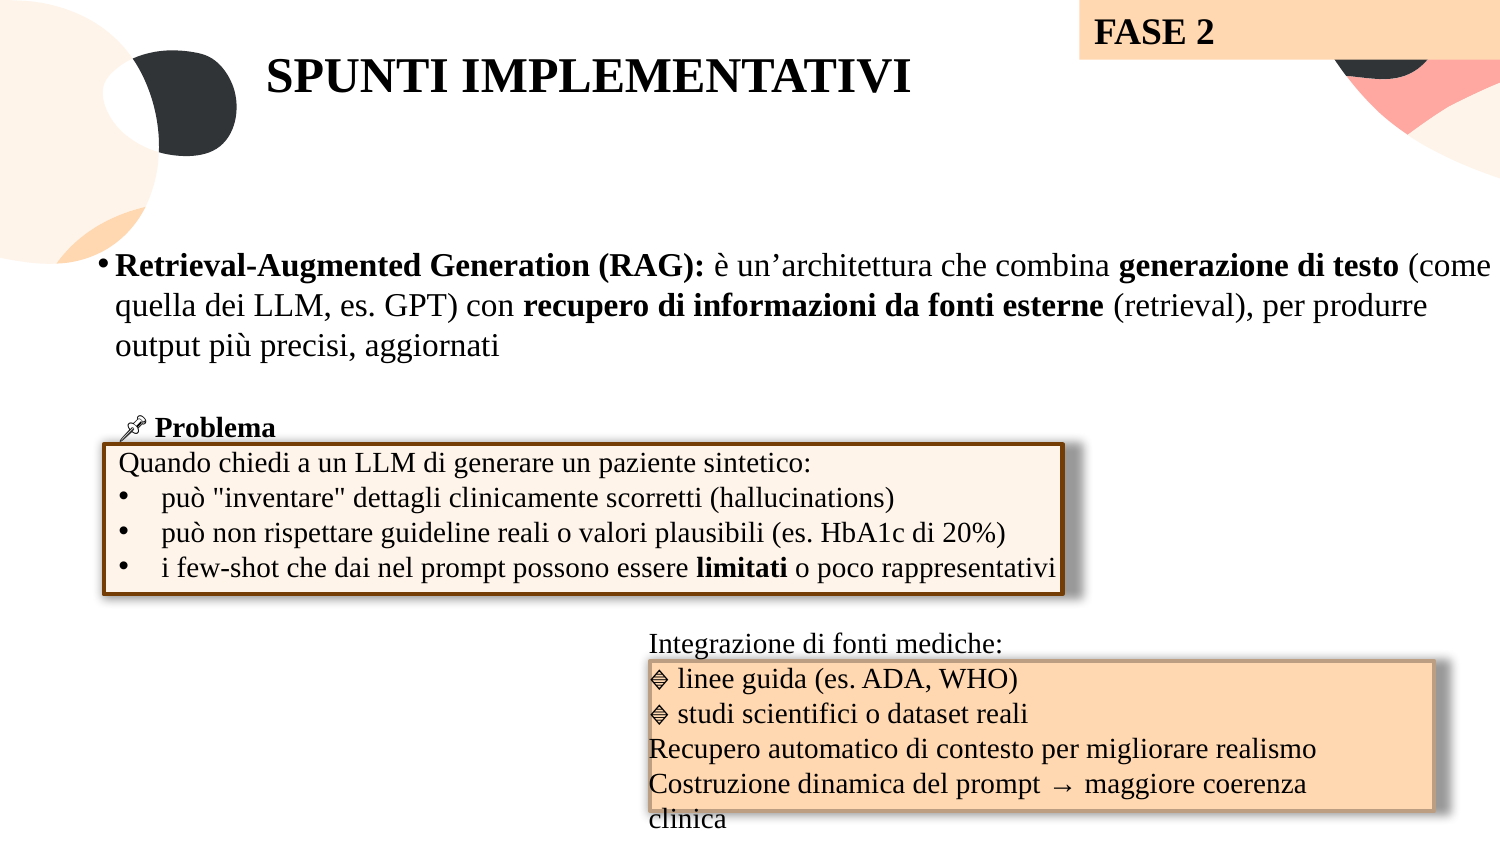

FASE 2
SPUNTI IMPLEMENTATIVI
Retrieval-Augmented Generation (RAG): è un’architettura che combina generazione di testo (come quella dei LLM, es. GPT) con recupero di informazioni da fonti esterne (retrieval), per produrre output più precisi, aggiornati
📌 Problema
Quando chiedi a un LLM di generare un paziente sintetico:
 può "inventare" dettagli clinicamente scorretti (hallucinations)
 può non rispettare guideline reali o valori plausibili (es. HbA1c di 20%)
 i few-shot che dai nel prompt possono essere limitati o poco rappresentativi

Integrazione di fonti mediche:
🔹 linee guida (es. ADA, WHO)
🔹 studi scientifici o dataset reali
Recupero automatico di contesto per migliorare realismo
Costruzione dinamica del prompt → maggiore coerenza clinica